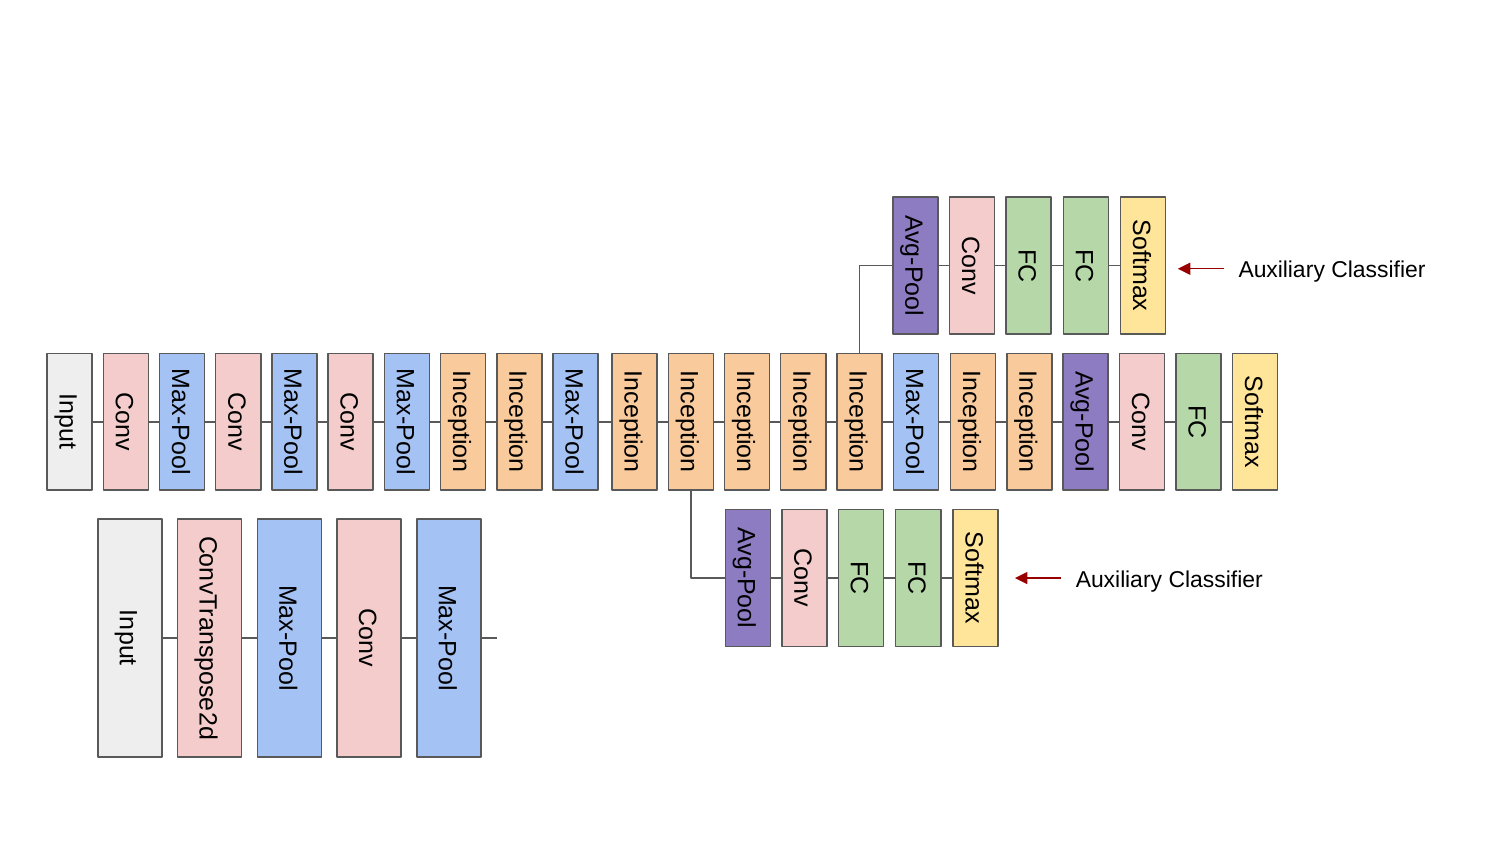

Auxiliary Classifier
Avg-Pool
Conv
FC
FC
Softmax
Inception
Inception
Input
Conv
Max-Pool
Conv
Max-Pool
Conv
Max-Pool
Inception
Inception
Max-Pool
Inception
Inception
Inception
Inception
Inception
Max-Pool
Avg-Pool
Conv
FC
Softmax
Auxiliary Classifier
Avg-Pool
Conv
FC
FC
Softmax
Input
ConvTranspose2d
Max-Pool
Conv
Max-Pool